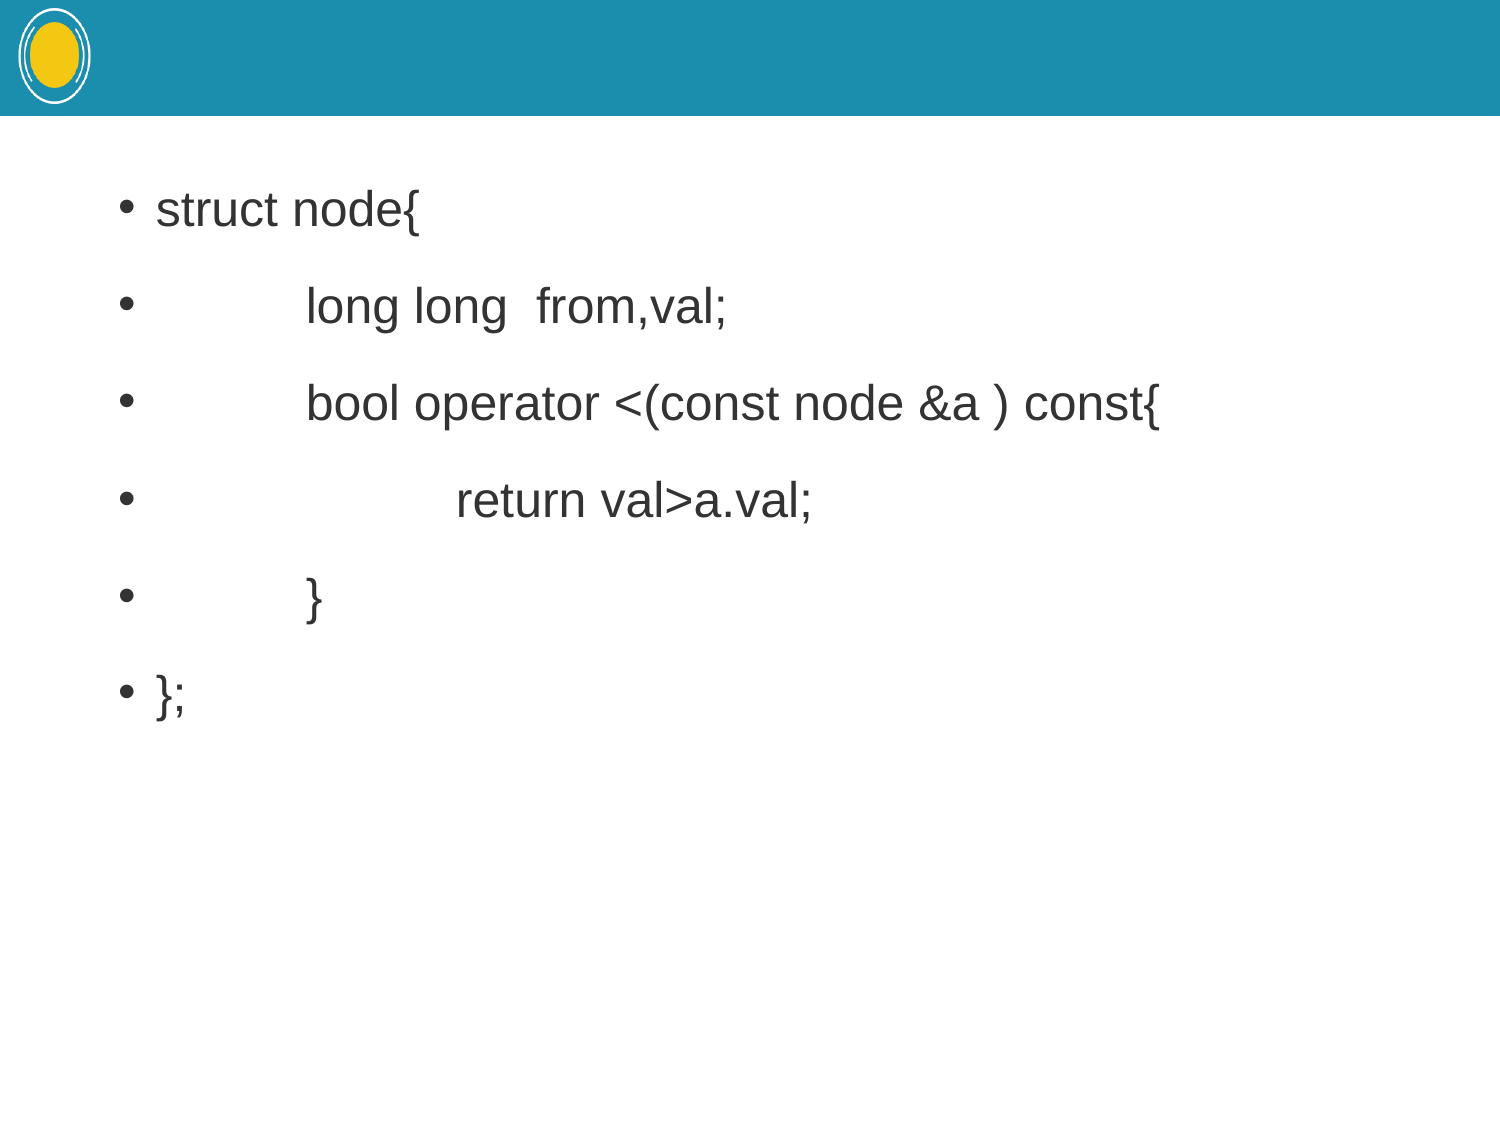

#
struct node{
	long long  from,val;
	bool operator <(const node &a ) const{
		return val>a.val;
	}
};